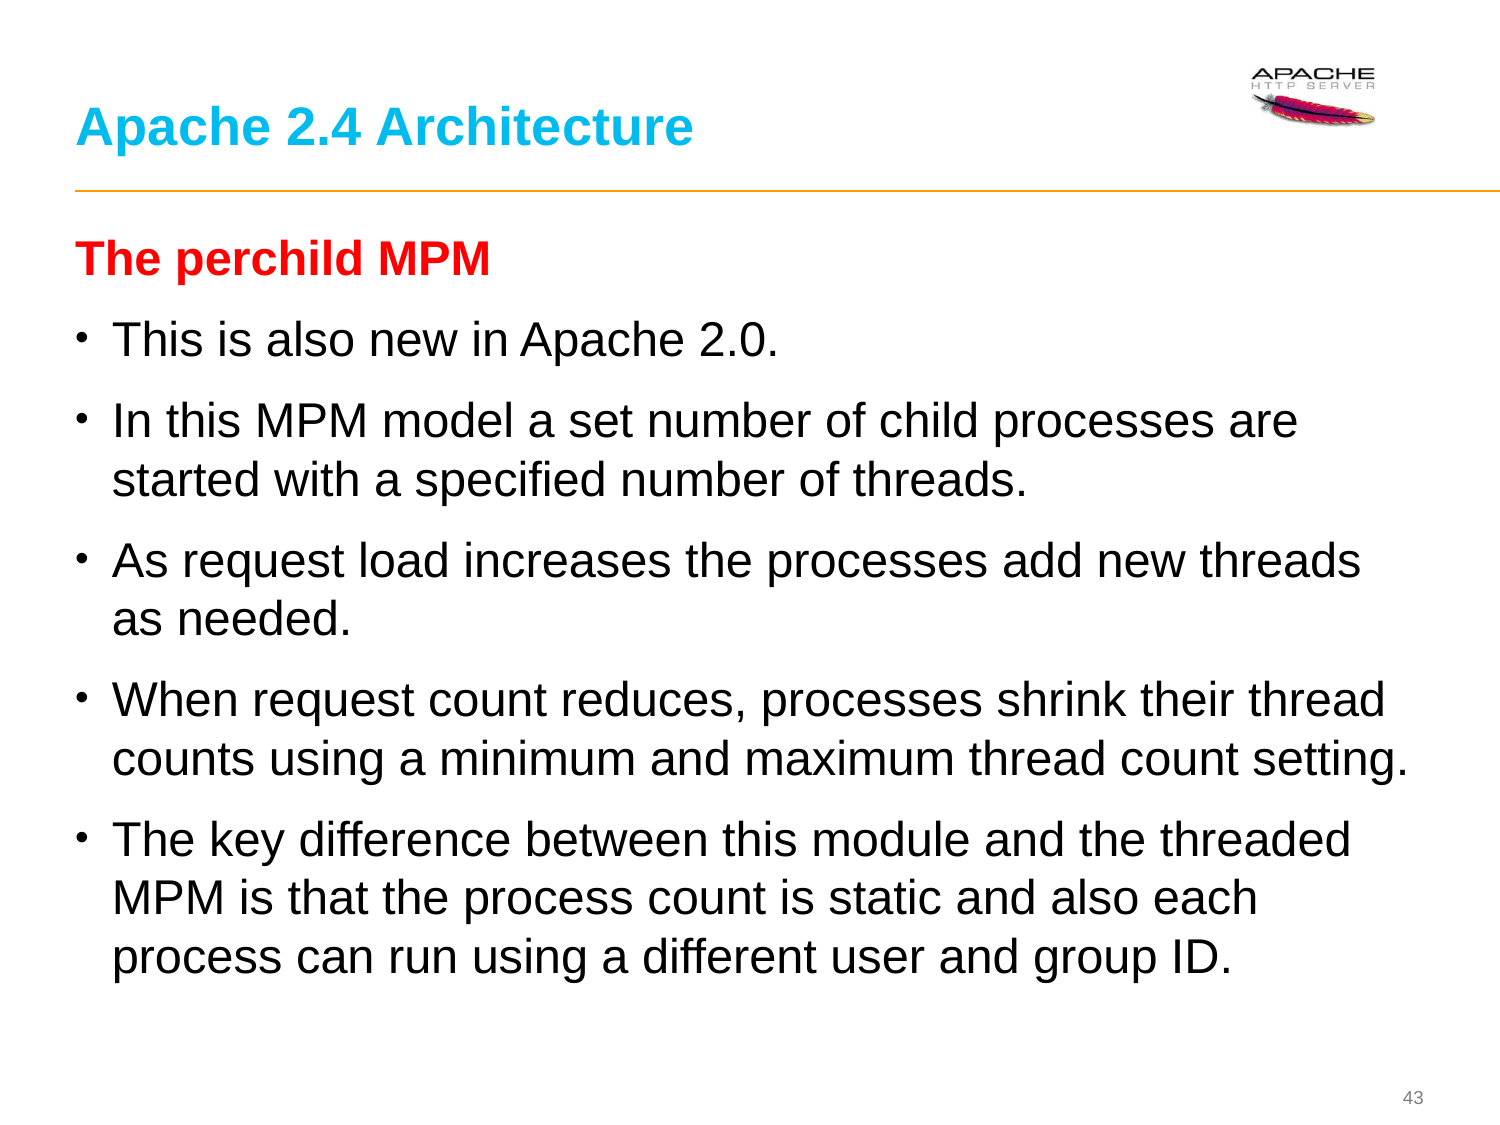

# Apache 2.4 Architecture
The perchild MPM
This is also new in Apache 2.0.
In this MPM model a set number of child processes are started with a specified number of threads.
As request load increases the processes add new threads as needed.
When request count reduces, processes shrink their thread counts using a minimum and maximum thread count setting.
The key difference between this module and the threaded MPM is that the process count is static and also each process can run using a different user and group ID.